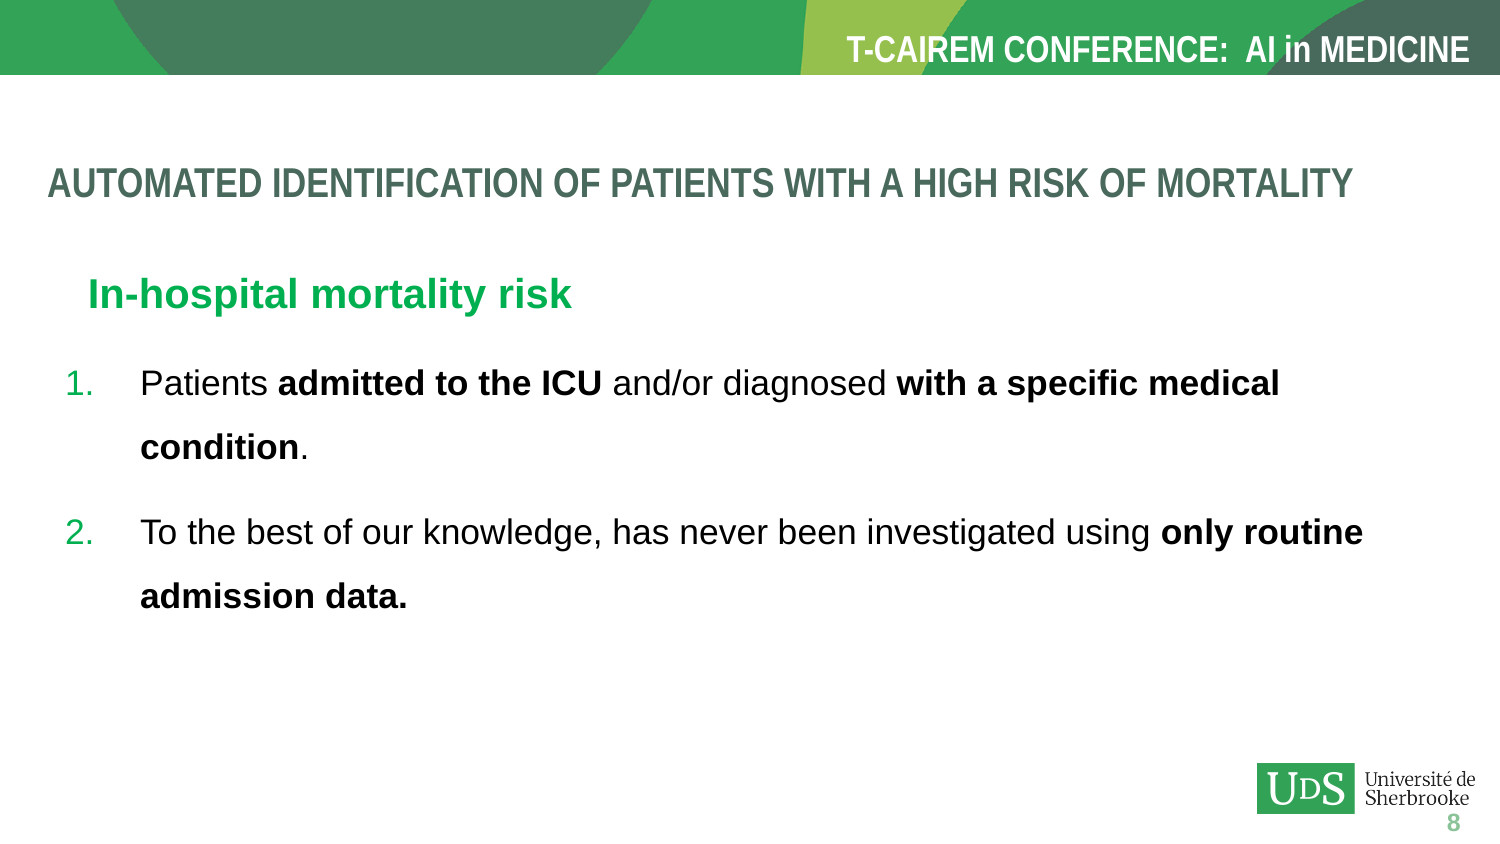

# Automated identification of patients with a high risk of mortality
In-hospital mortality risk
Patients admitted to the ICU and/or diagnosed with a specific medical condition.
To the best of our knowledge, has never been investigated using only routine admission data.
8